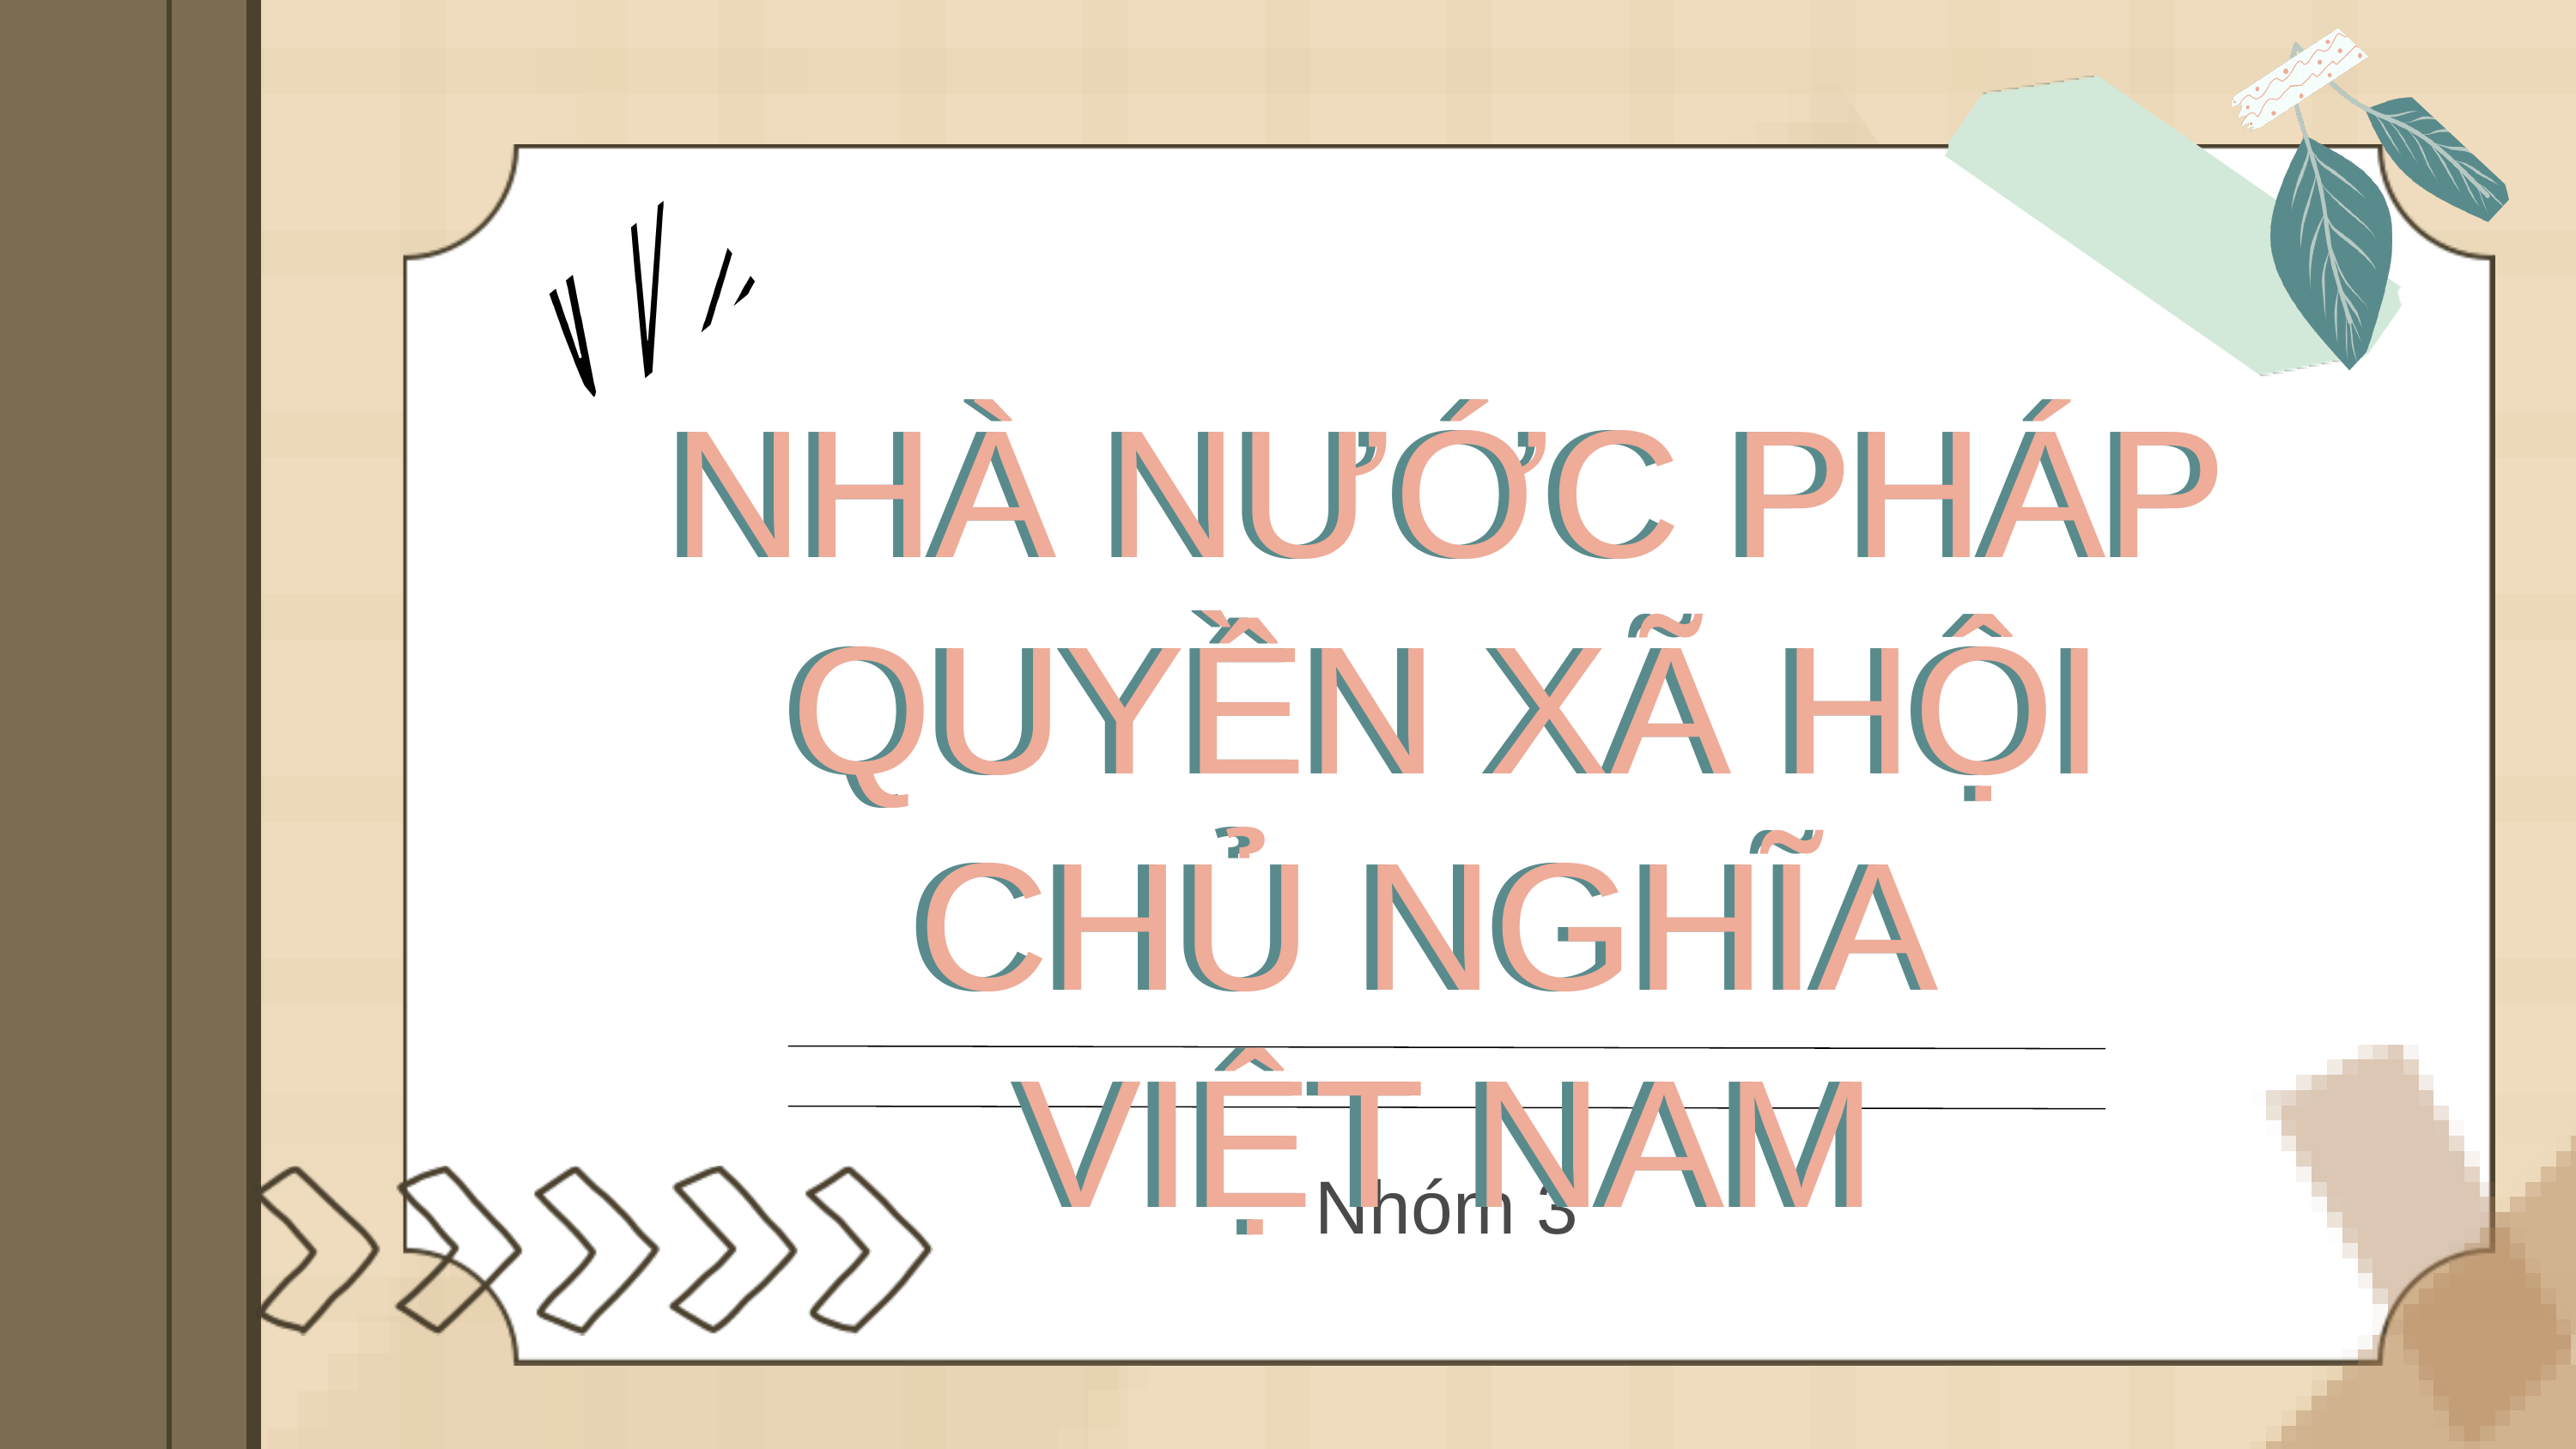

NHÀ NƯỚC PHÁP QUYỀN XÃ HỘI CHỦ NGHĨA
VIỆT NAM
NHÀ NƯỚC PHÁP QUYỀN XÃ HỘI CHỦ NGHĨA
VIỆT NAM

Nhóm 3